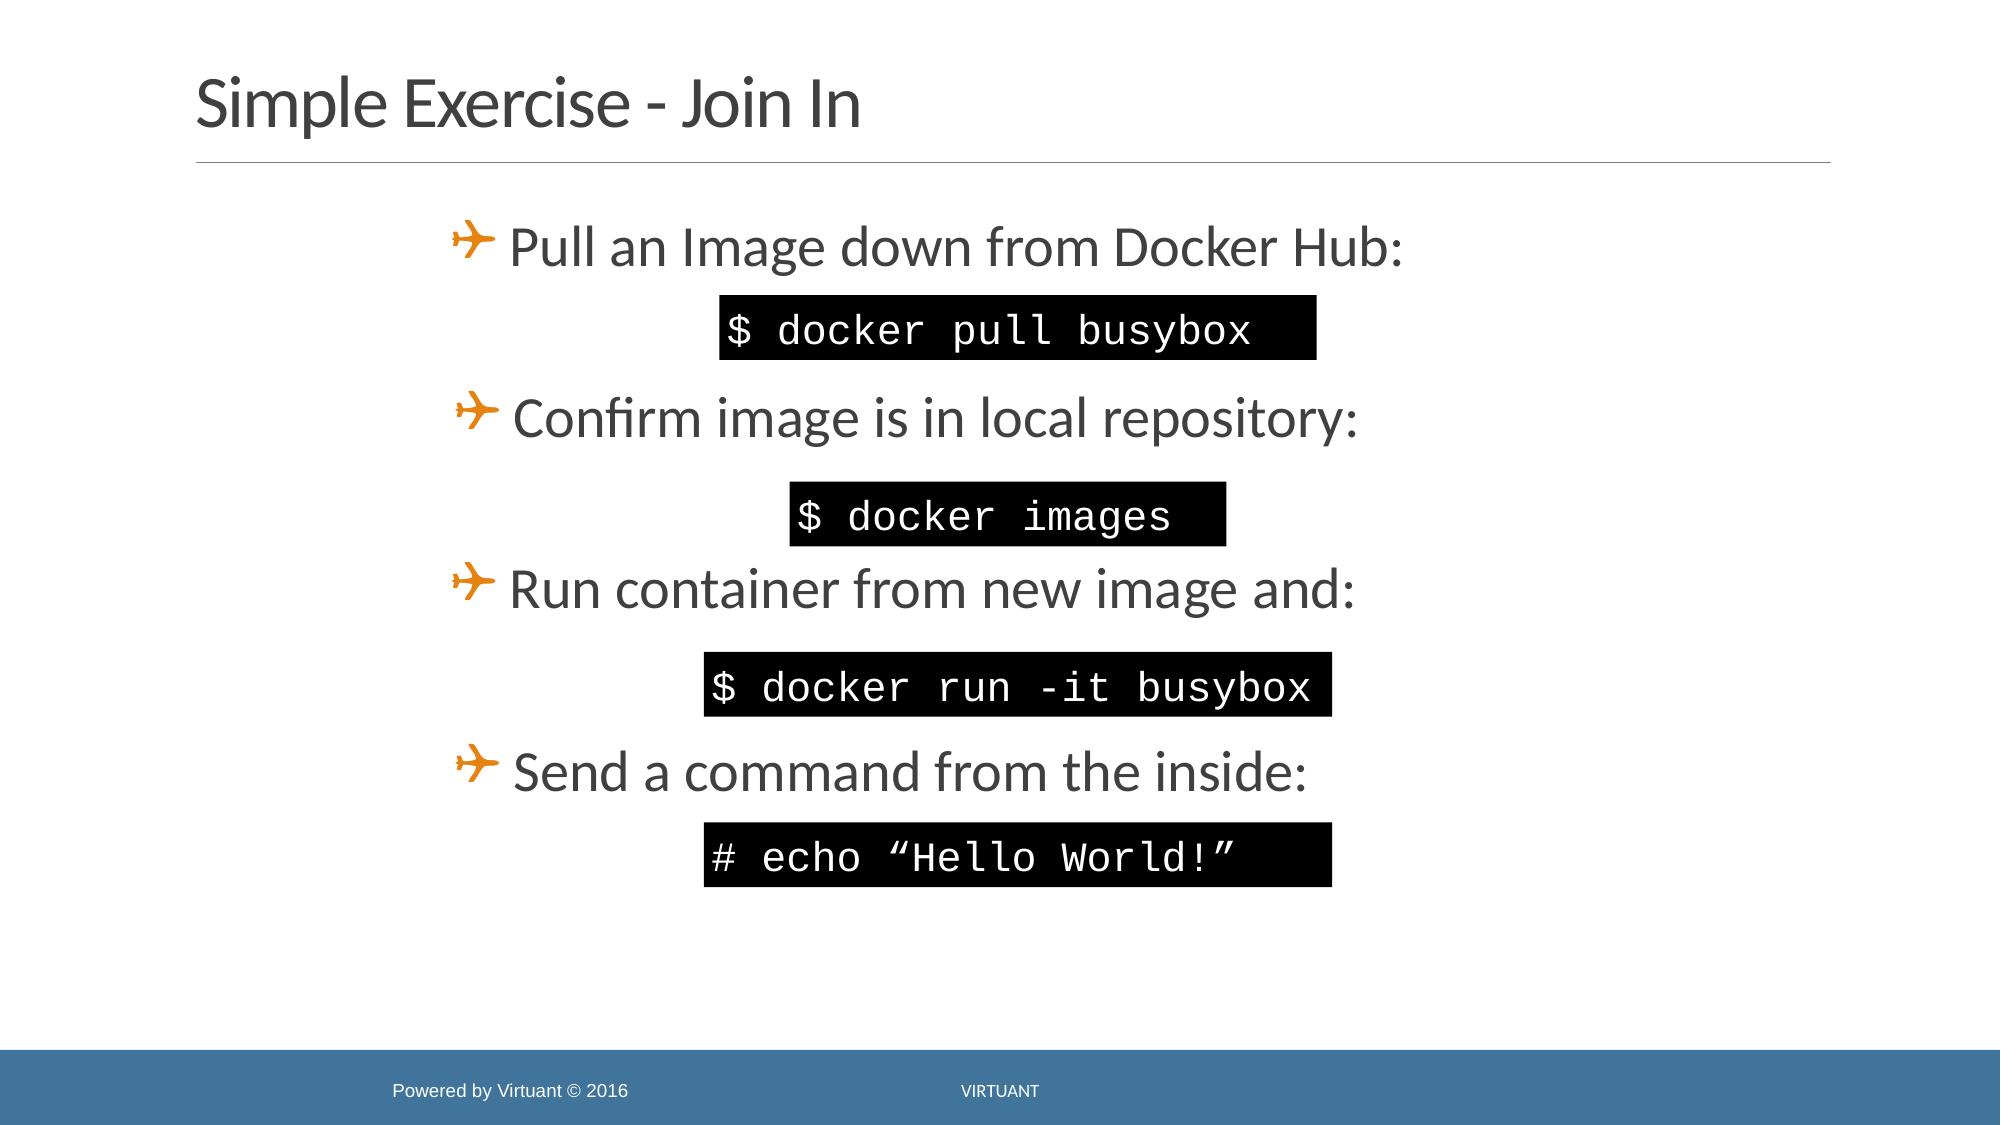

# Simple Exercise - Join In
 Pull an Image down from Docker Hub:
$ docker pull busybox
 Confirm image is in local repository:
$ docker images
 Run container from new image and:
$ docker run -it busybox
 Send a command from the inside:
# echo “Hello World!”
Virtuant
Powered by Virtuant © 2016